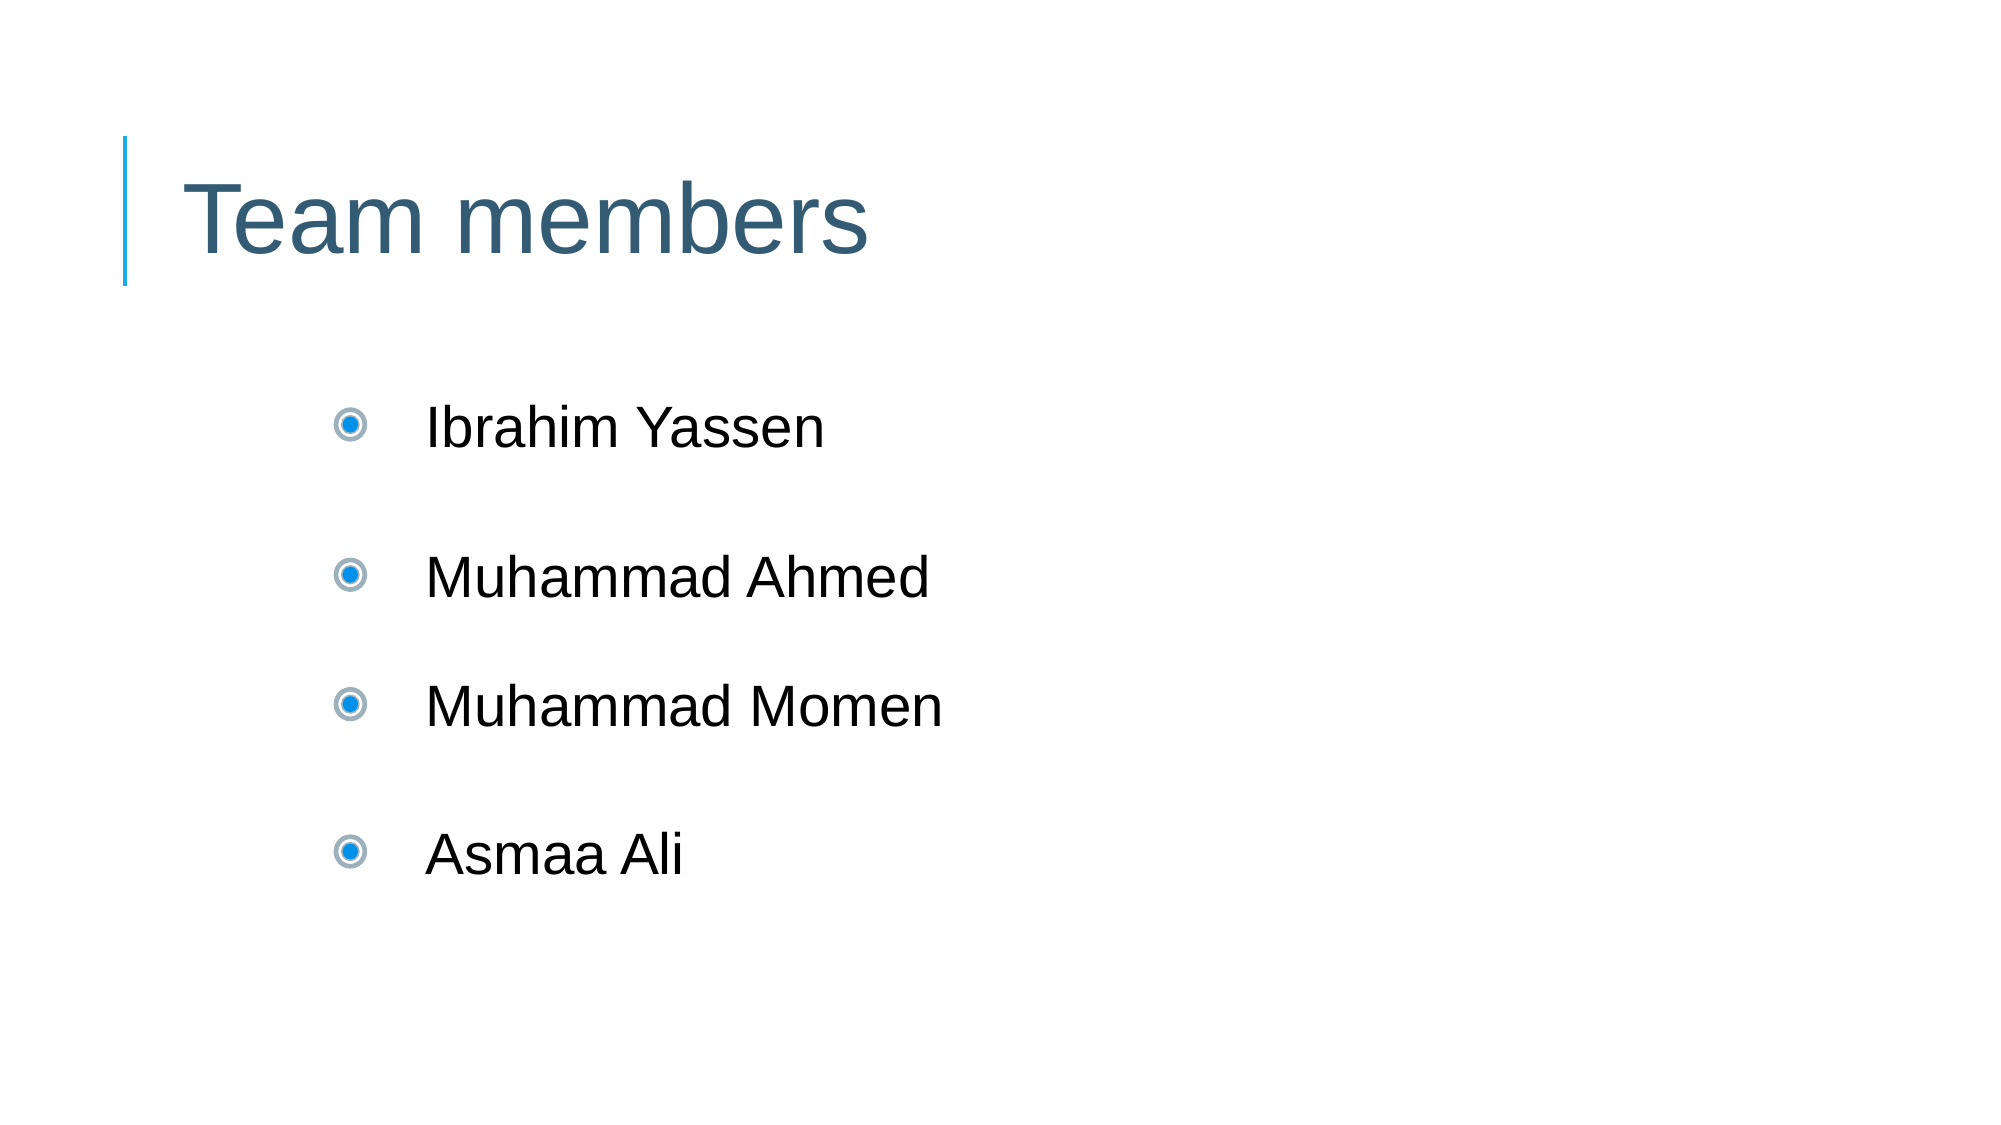

# Team members
Ibrahim Yassen

Muhammad Ahmed

Muhammad Momen

Asmaa Ali